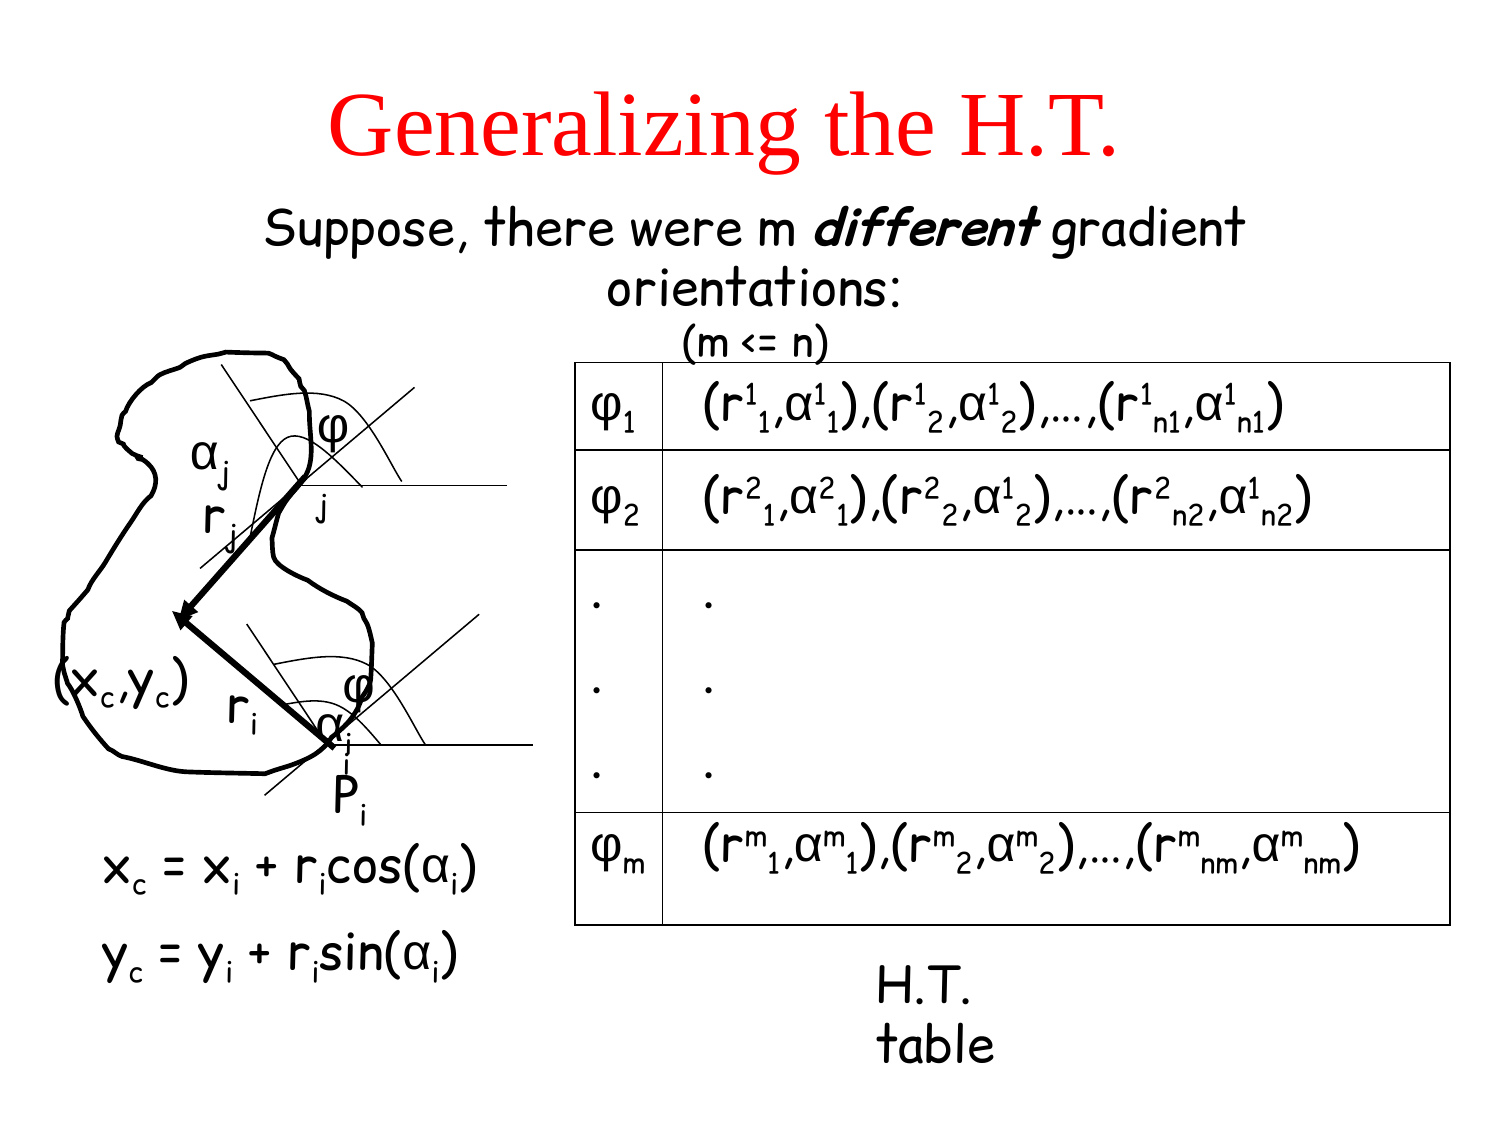

# Generalizing the H.T.
Suppose, there were m different gradient orientations:
(m <= n)

φi

ri
αi

φ1
φ2
.
.
.
φm

(r11,α11),(r12,α12),…,(r1n1,α1n1)
(r21,α21),(r22,α12),…,(r2n2,α1n2)
.
.
.
(rm1,αm1),(rm2,αm2),…,(rmnm,αmnm)
φj

αj

rj
(xc,yc)
Pi
xc = xi + ricos(αi)
yc = yi + risin(αi)
H.T. table